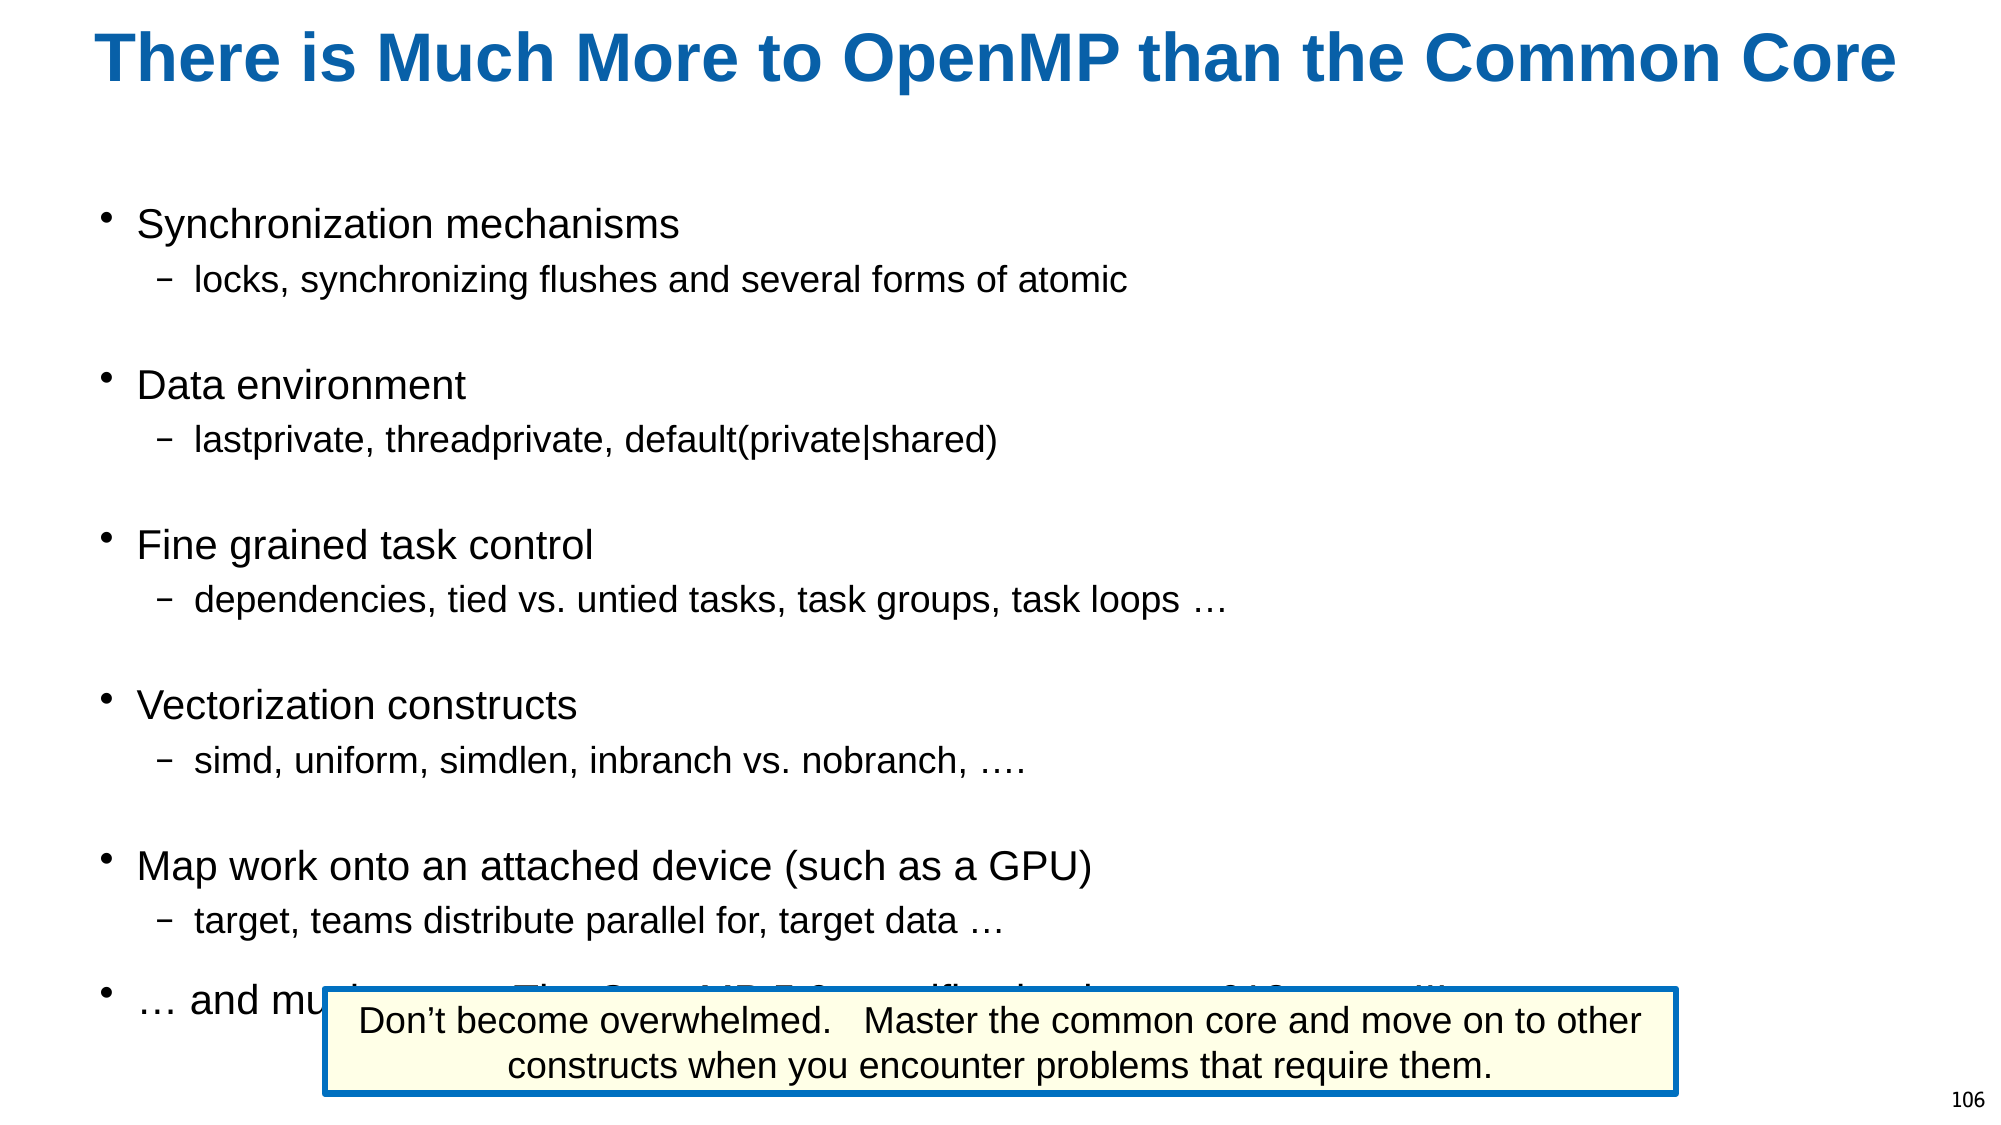

# There is Much More to OpenMP than the Common Core
Synchronization mechanisms
locks, synchronizing flushes and several forms of atomic

Data environment
lastprivate, threadprivate, default(private|shared)

Fine grained task control
dependencies, tied vs. untied tasks, task groups, task loops …

Vectorization constructs
simd, uniform, simdlen, inbranch vs. nobranch, ….

Map work onto an attached device (such as a GPU)
target, teams distribute parallel for, target data …

… and much more.  The OpenMP 5.0 specification is over 618 pages!!!
Don’t become overwhelmed.   Master the common core and move on to other constructs when you encounter problems that require them.
106